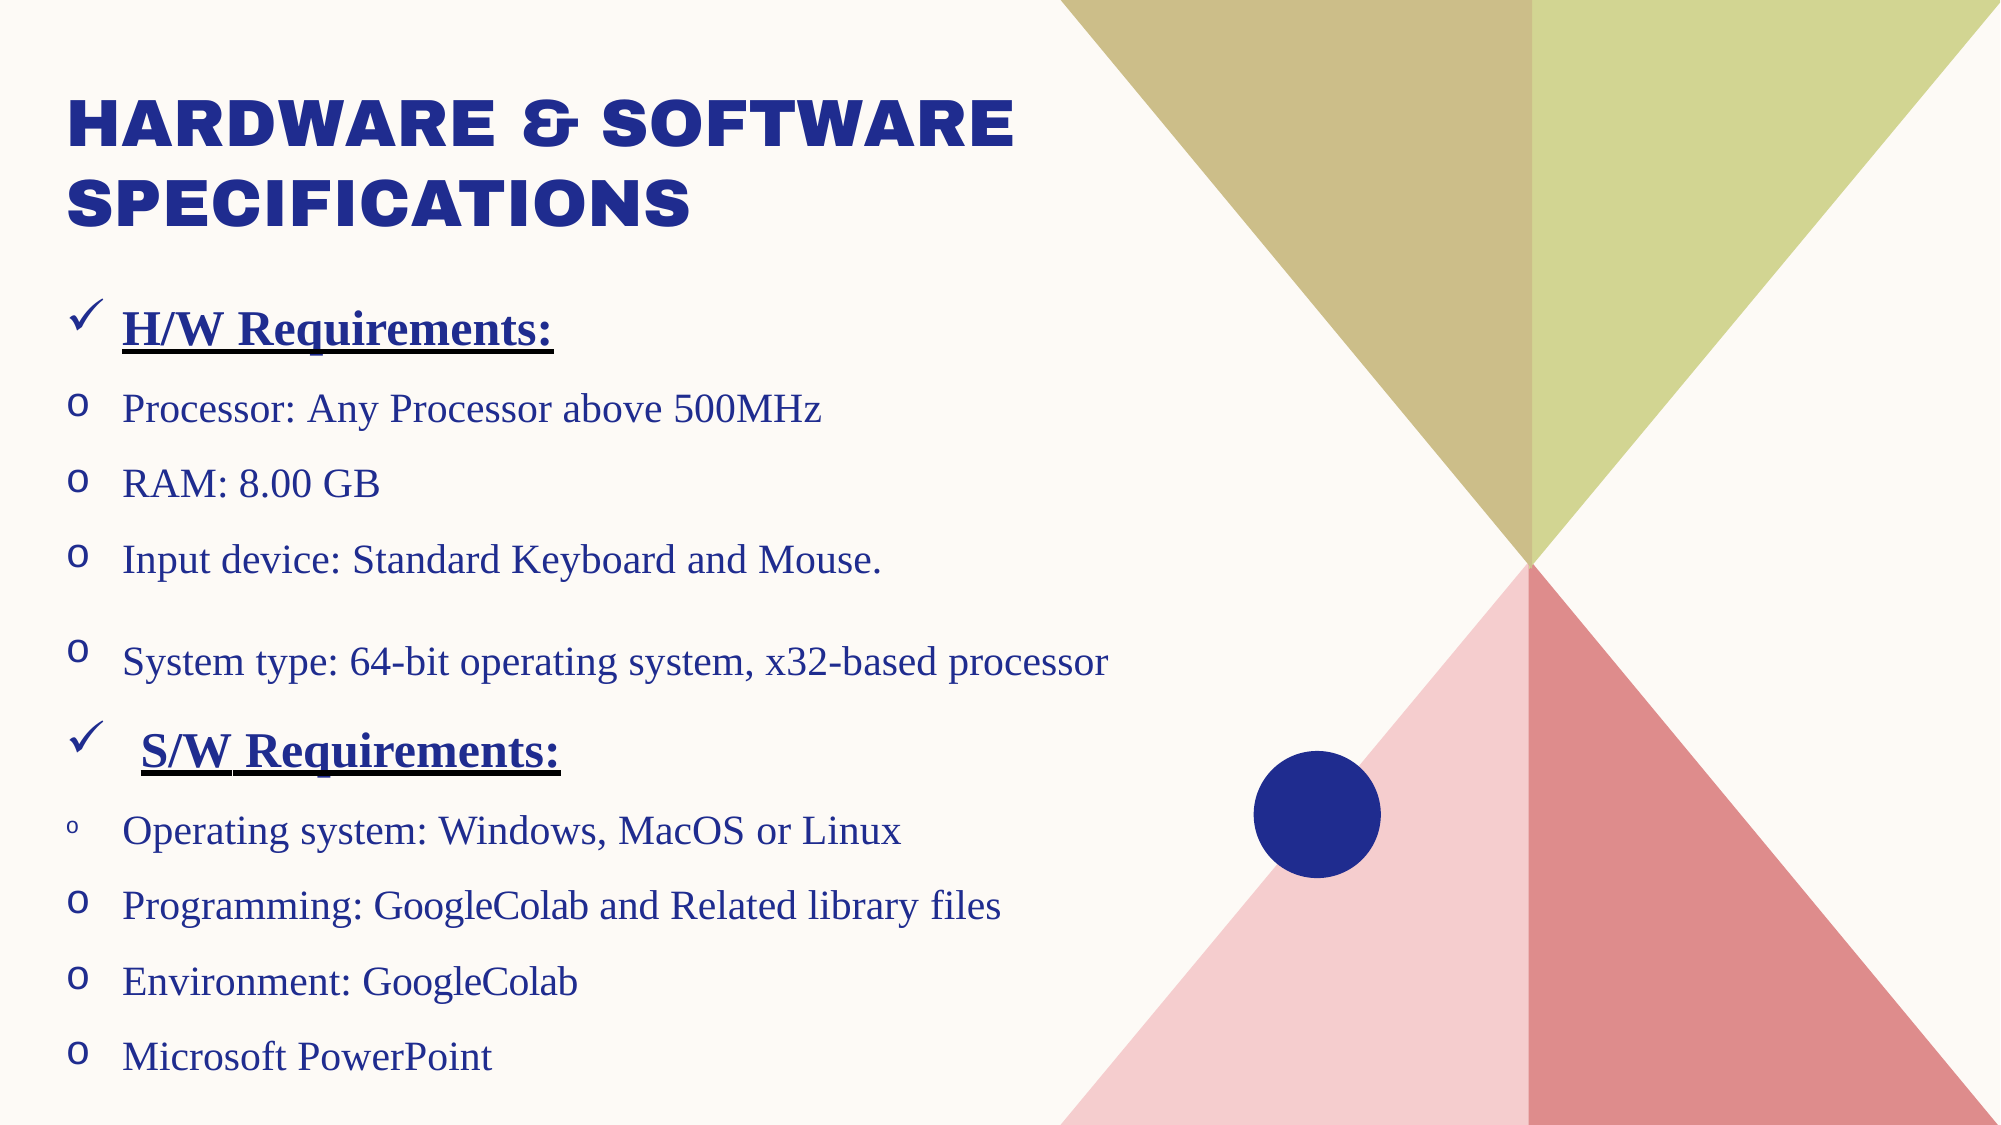

# Hardware & Software Specifications
H/W Requirements:
Processor: Any Processor above 500MHz
RAM: 8.00 GB
Input device: Standard Keyboard and Mouse.
System type: 64-bit operating system, x32-based processor
S/W Requirements:
     Operating system: Windows, MacOS or Linux
Programming: GoogleColab and Related library files
Environment: GoogleColab
Microsoft PowerPoint